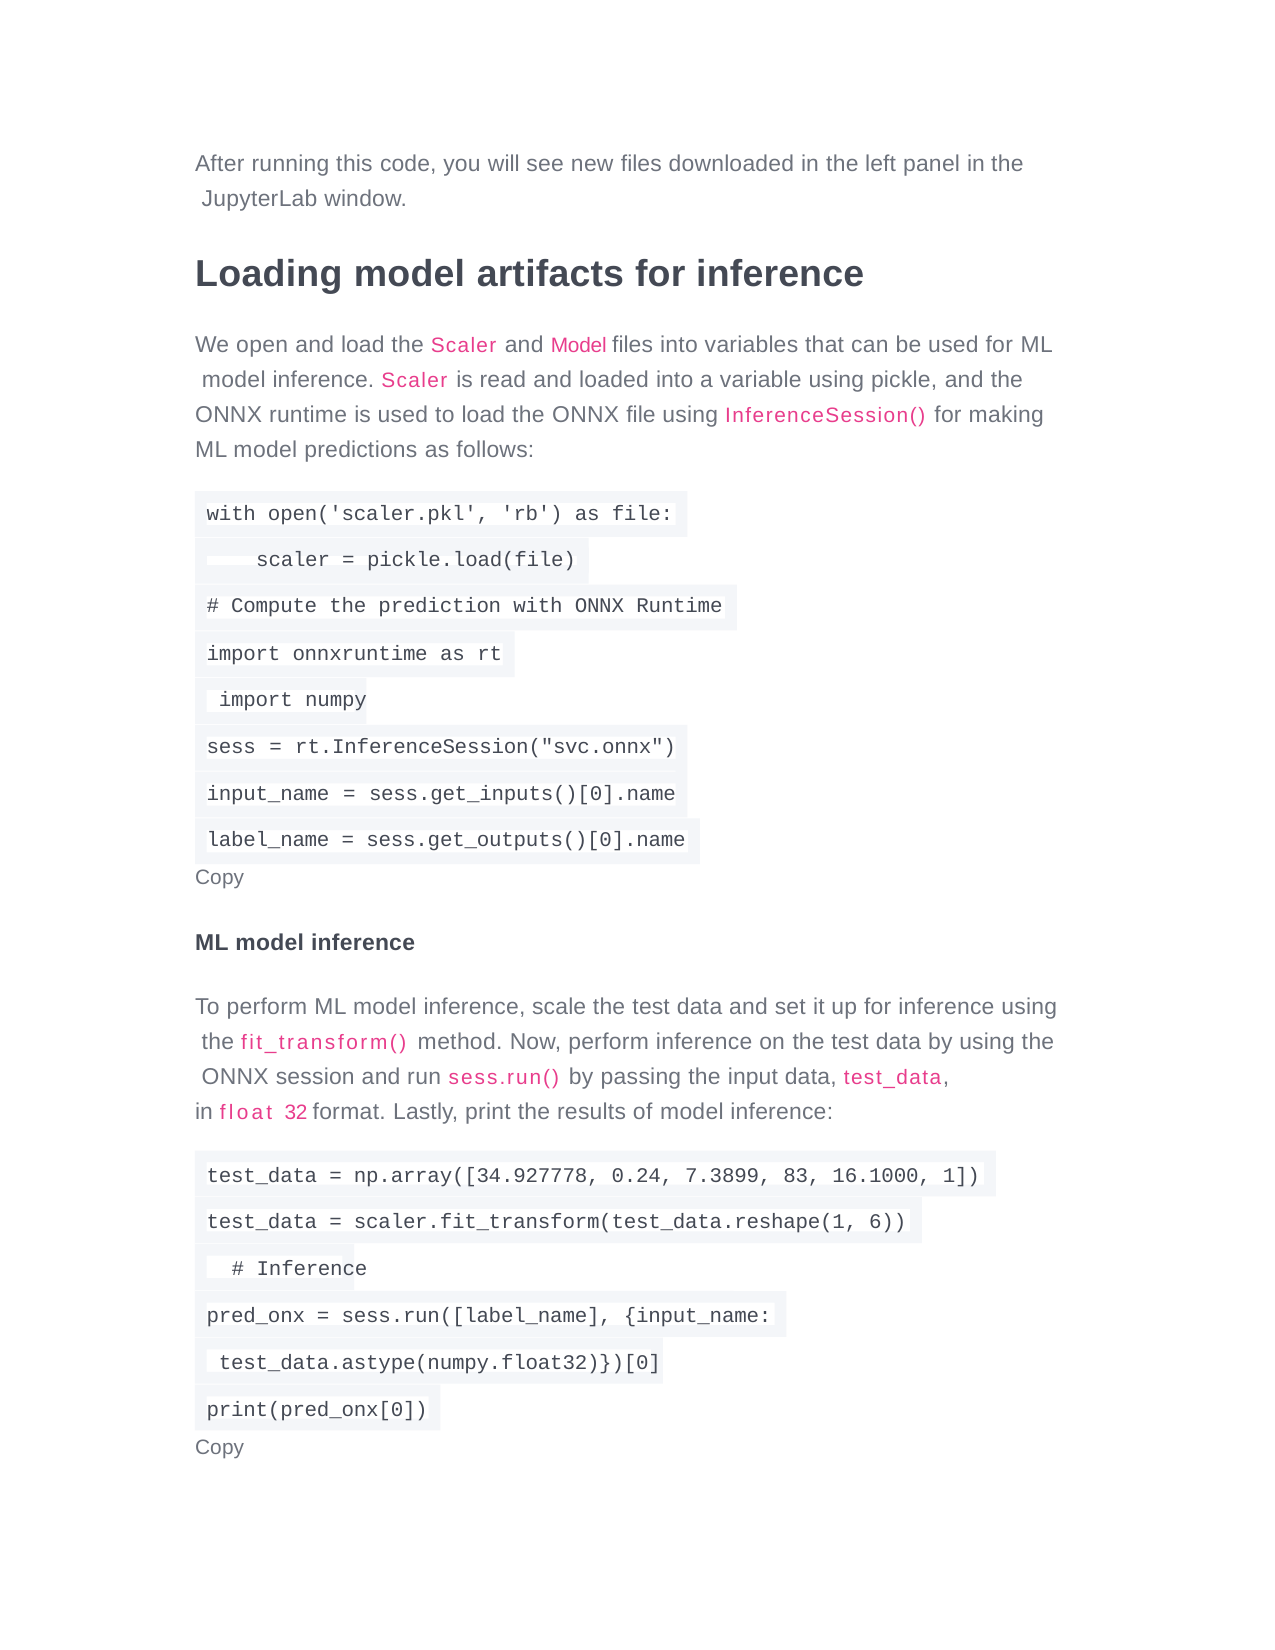

After running this code, you will see new files downloaded in the left panel in the  JupyterLab window.
Loading model artifacts for inference
We open and load the Scaler and Model files into variables that can be used for ML  model inference. Scaler is read and loaded into a variable using pickle, and the  ONNX runtime is used to load the ONNX file using InferenceSession() for making  ML model predictions as follows:

with open('scaler.pkl', 'rb') as file:

scaler = pickle.load(file)
# Compute the prediction with ONNX Runtime
import onnxruntime as rt  import numpy
sess = rt.InferenceSession("svc.onnx")  input_name = sess.get_inputs()[0].name  label_name = sess.get_outputs()[0].name
Copy

ML model inference

To perform ML model inference, scale the test data and set it up for inference using  the fit_transform() method. Now, perform inference on the test data by using the  ONNX session and run sess.run() by passing the input data, test_data,
in float 32 format. Lastly, print the results of model inference:

test_data = np.array([34.927778, 0.24, 7.3899, 83, 16.1000, 1])
test_data = scaler.fit_transform(test_data.reshape(1, 6))   # Inference
pred_onx = sess.run([label_name], {input_name:  test_data.astype(numpy.float32)})[0]  print(pred_onx[0])
Copy